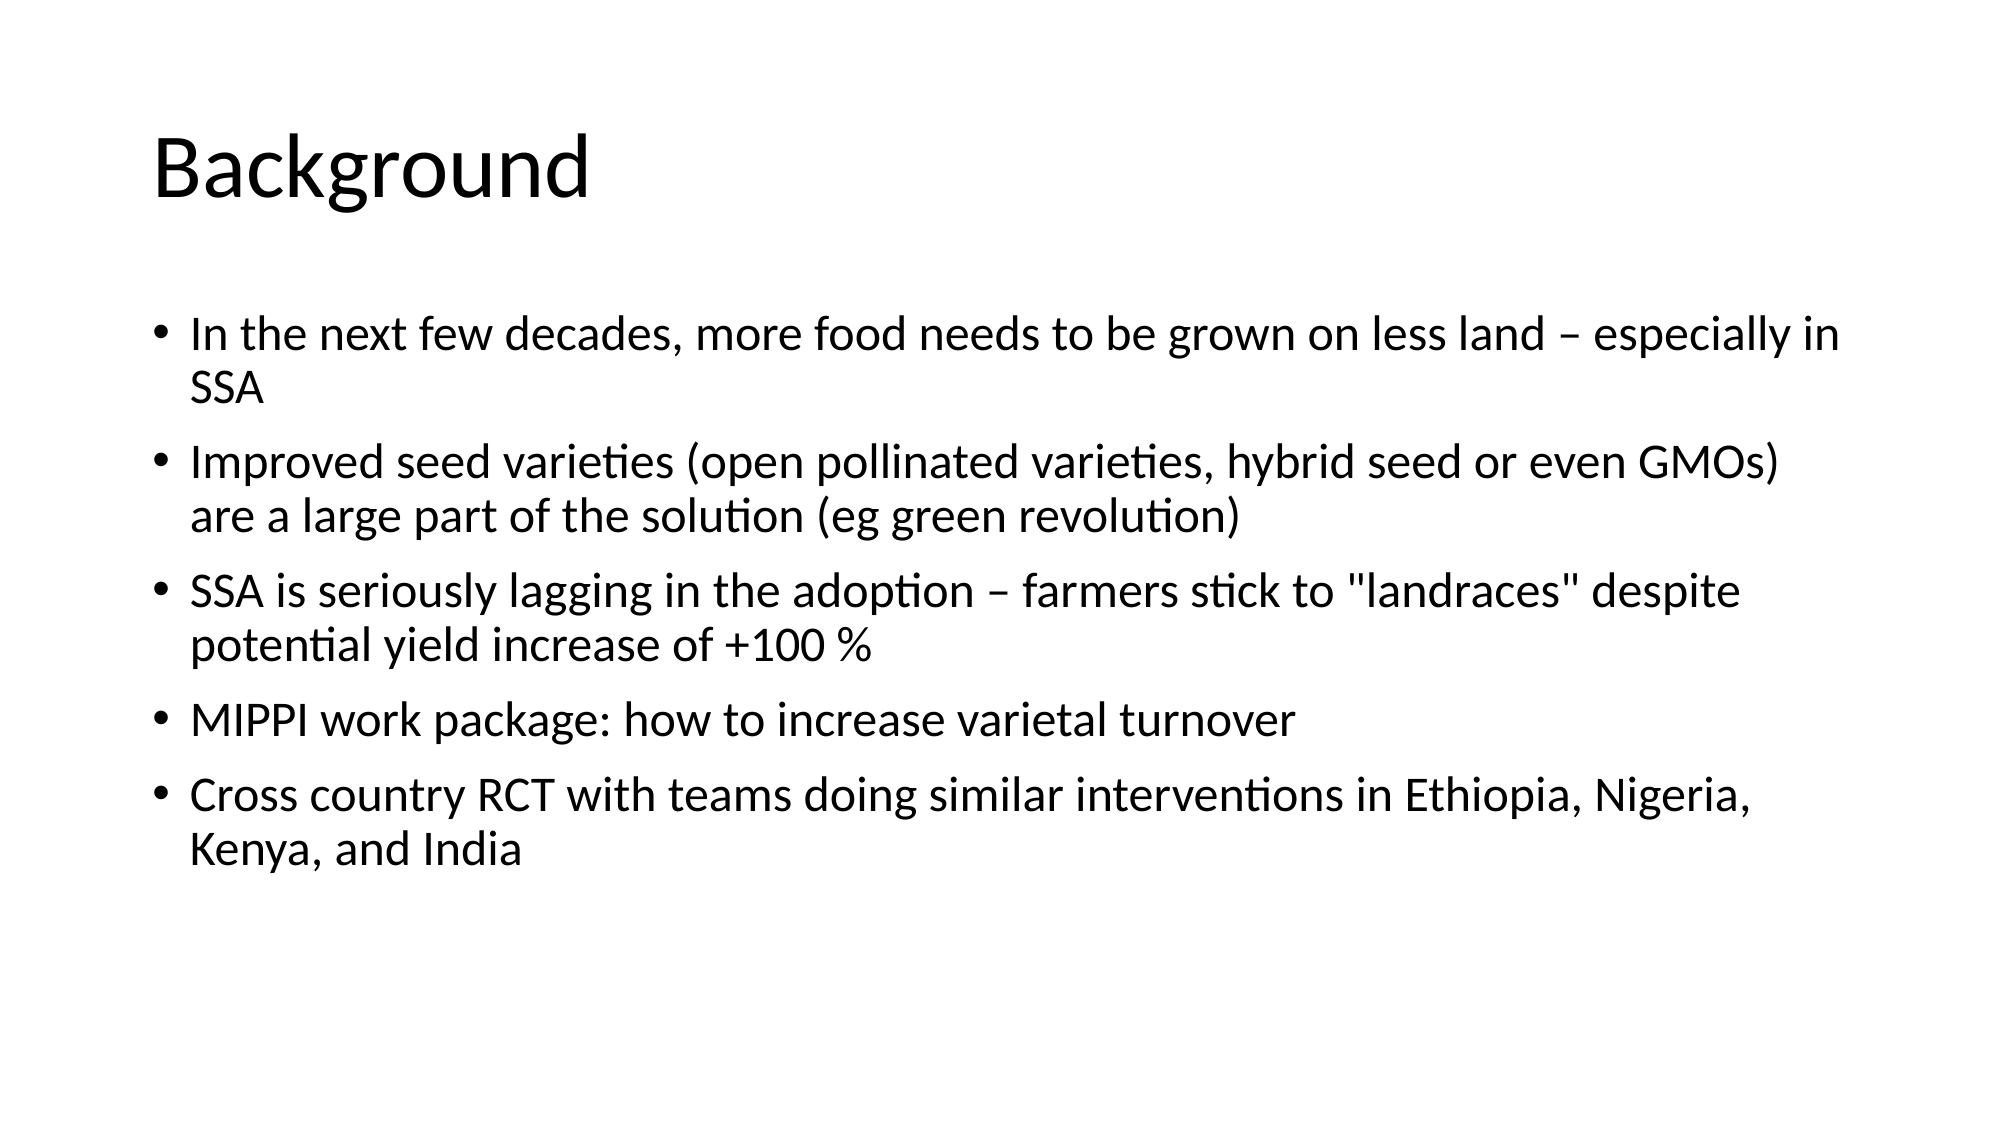

# Background
In the next few decades, more food needs to be grown on less land – especially in SSA
Improved seed varieties (open pollinated varieties, hybrid seed or even GMOs) are a large part of the solution (eg green revolution)
SSA is seriously lagging in the adoption – farmers stick to "landraces" despite potential yield increase of +100 %
MIPPI work package: how to increase varietal turnover
Cross country RCT with teams doing similar interventions in Ethiopia, Nigeria, Kenya, and India